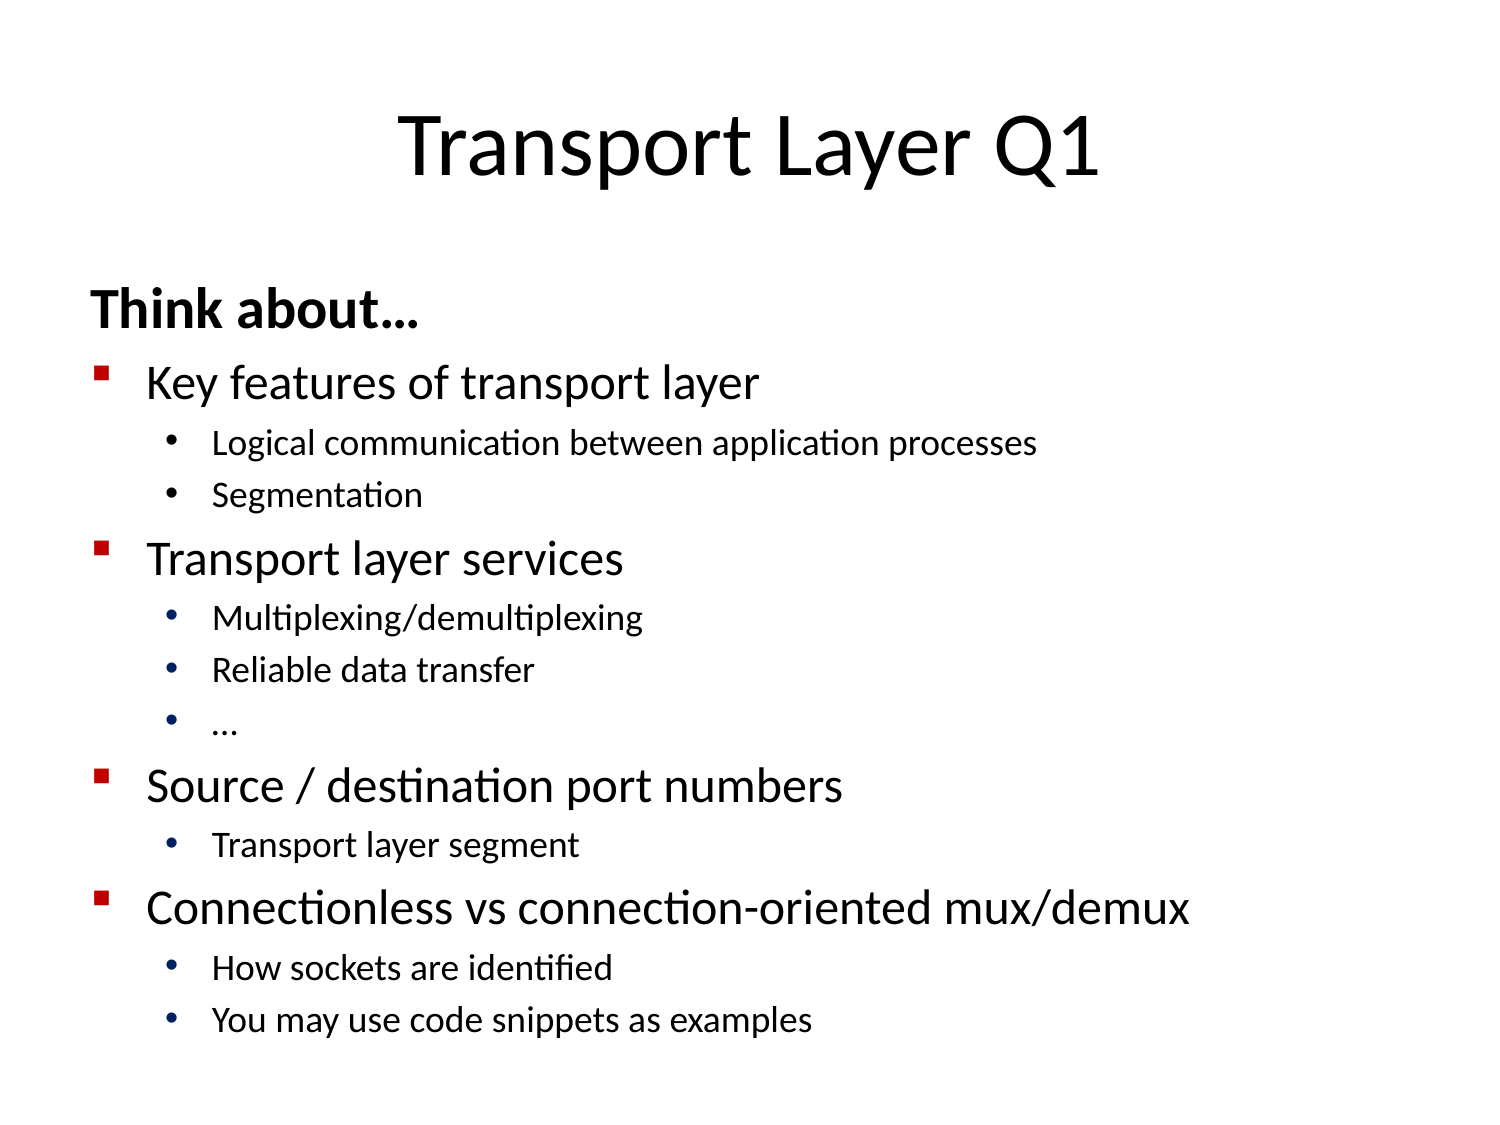

# Transport Layer Q1
Think about…
Key features of transport layer
Logical communication between application processes
Segmentation
Transport layer services
Multiplexing/demultiplexing
Reliable data transfer
…
Source / destination port numbers
Transport layer segment
Connectionless vs connection-oriented mux/demux
How sockets are identified
You may use code snippets as examples